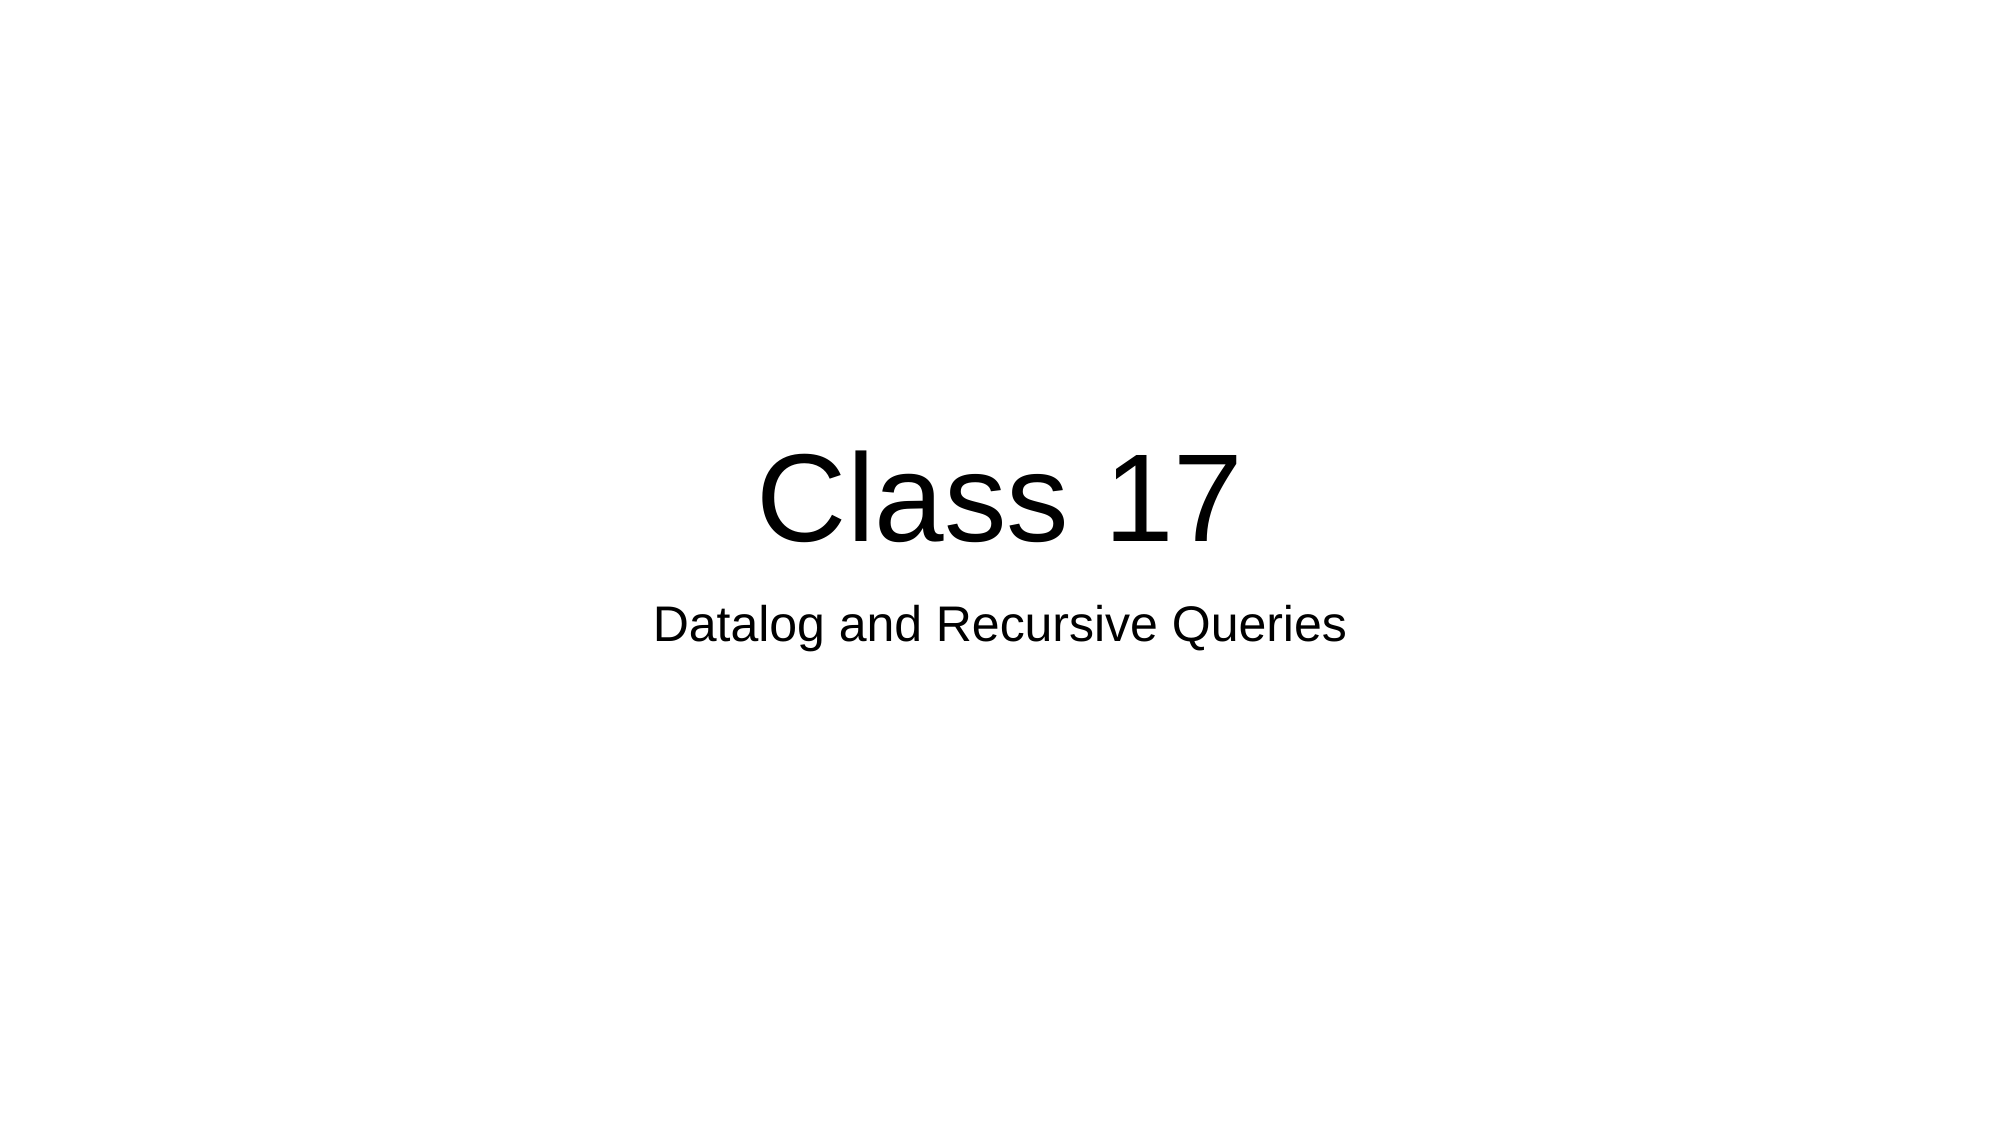

# Class 17
Datalog and Recursive Queries